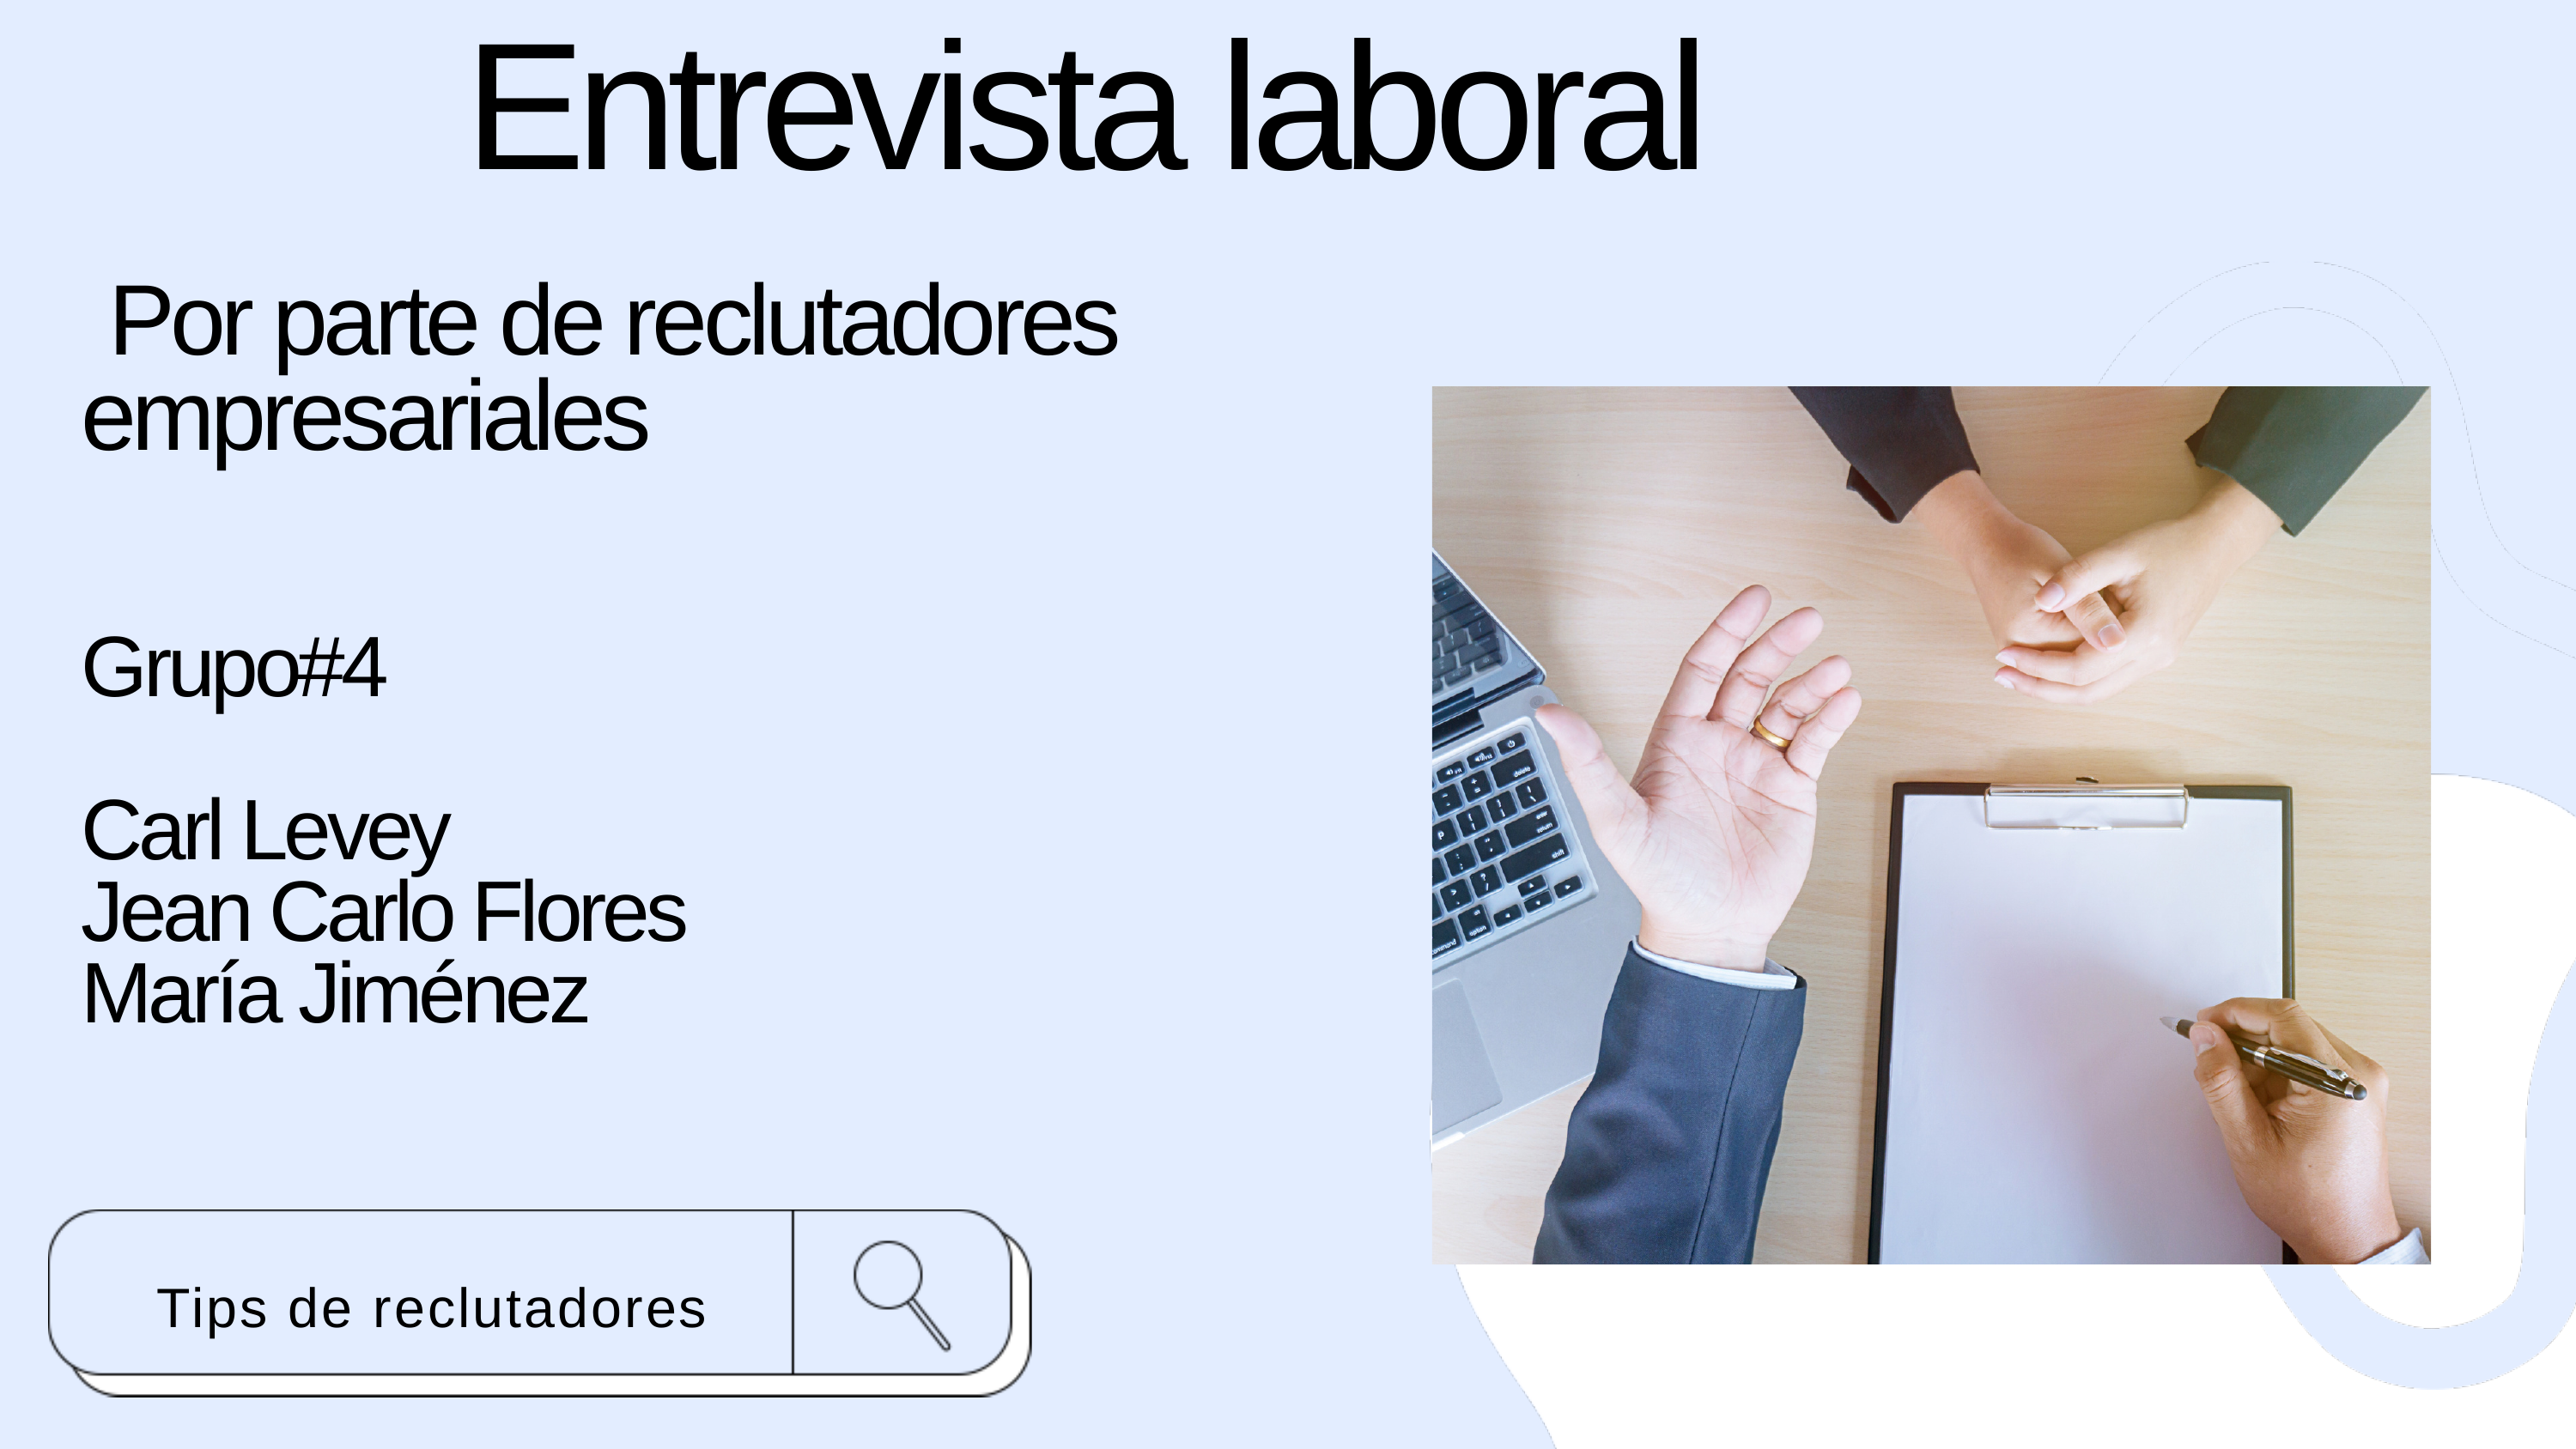

Entrevista laboral

 Por parte de reclutadores
empresariales

Grupo#4

Carl Levey
Jean Carlo Flores
María Jiménez

 Tips de reclutadores